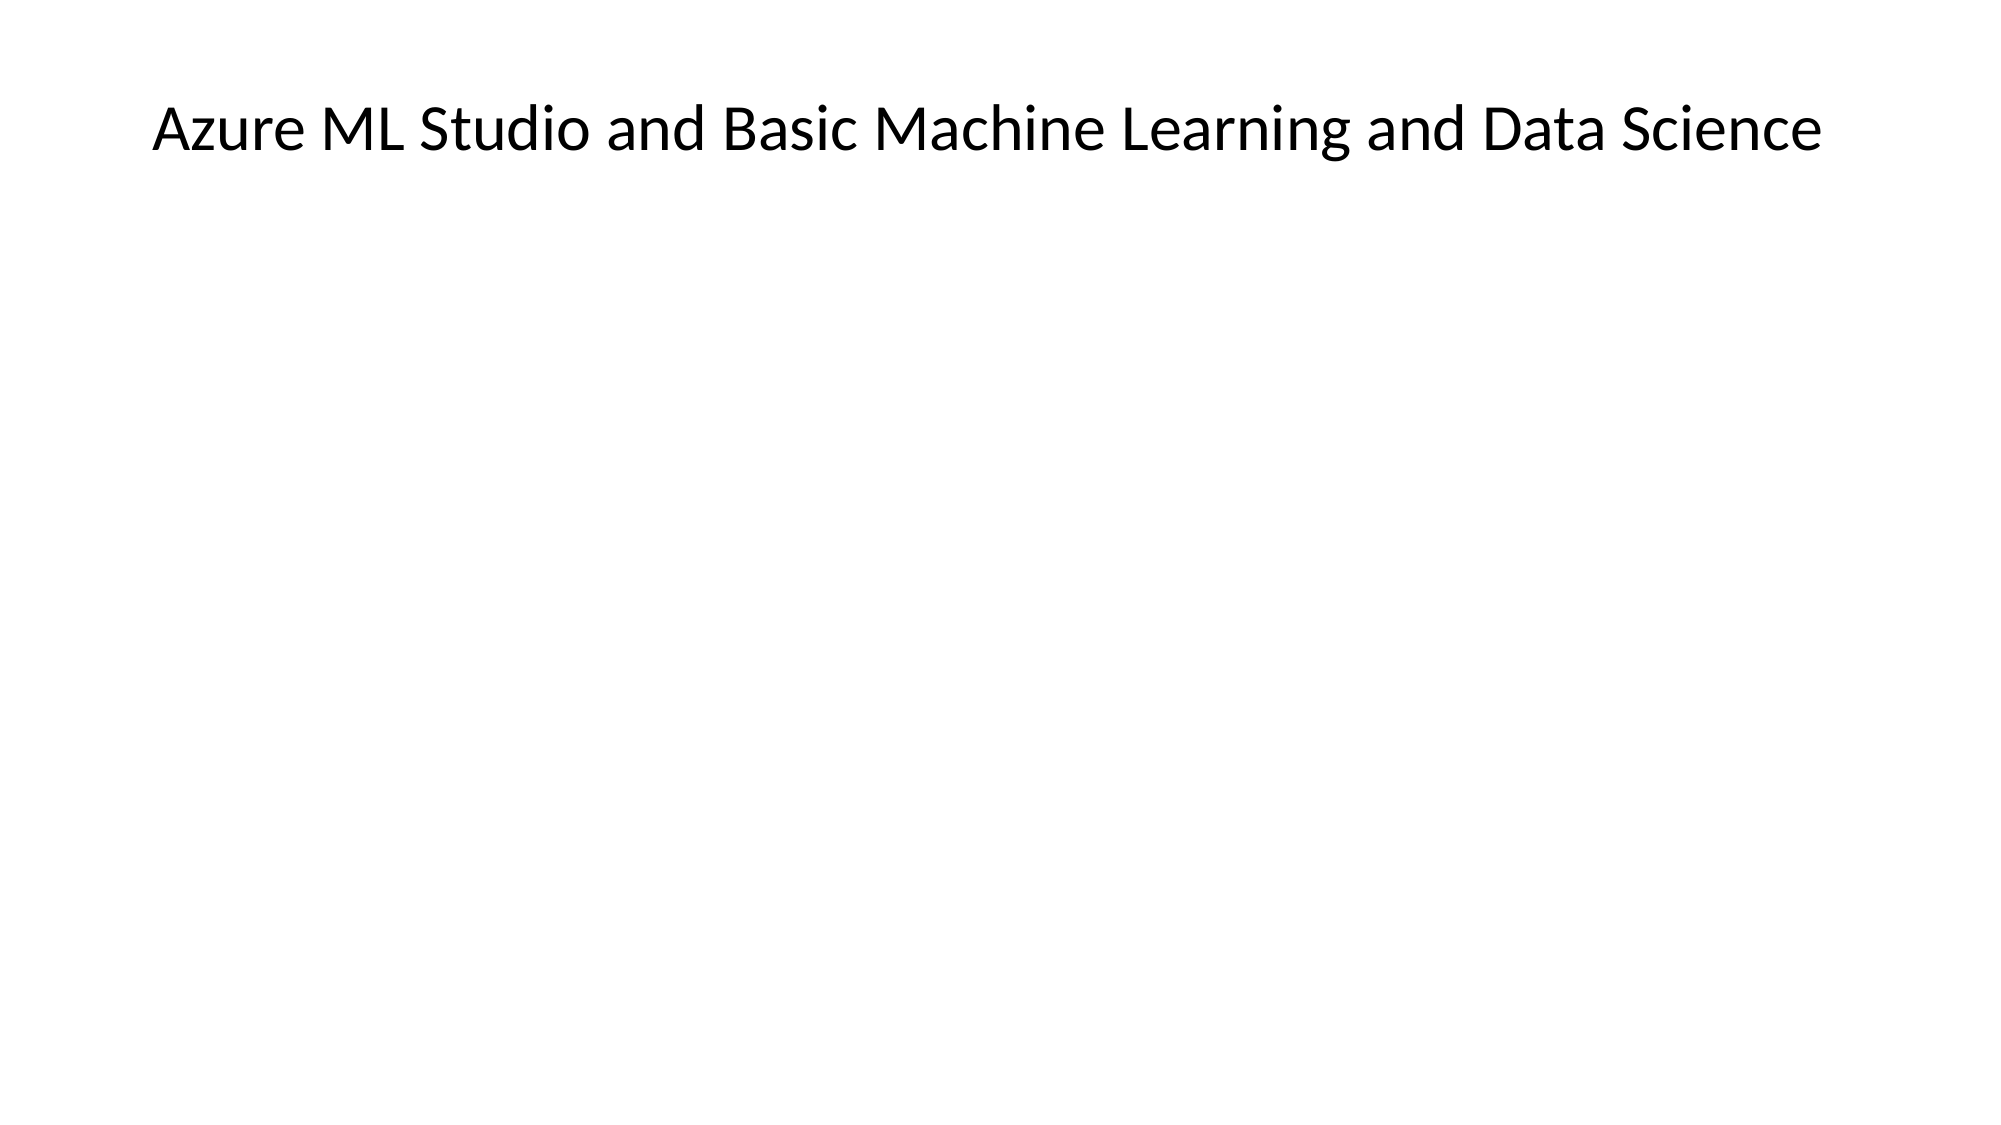

# Azure ML Studio and Basic Machine Learning and Data Science